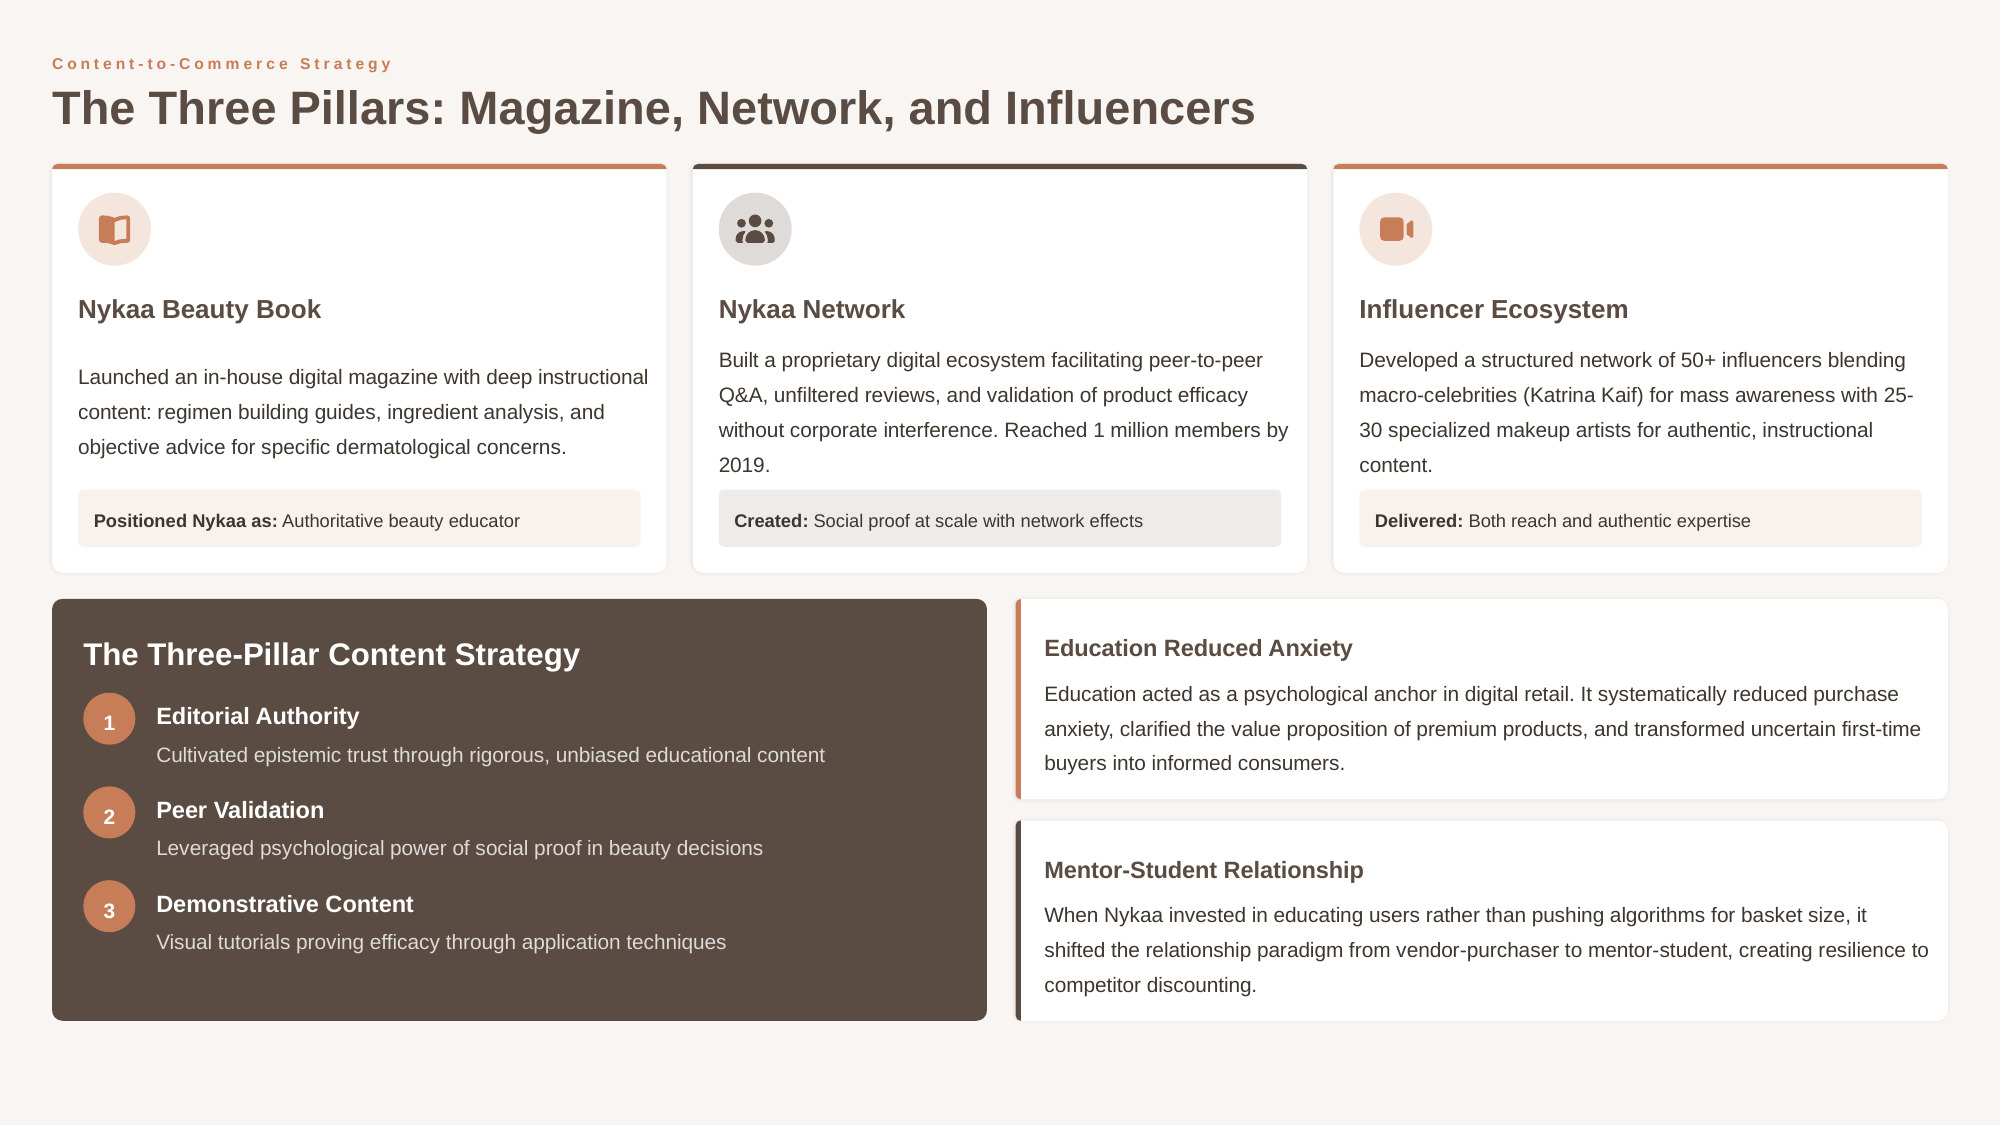

Content-to-Commerce Strategy
The Three Pillars: Magazine, Network, and Influencers

Nykaa Beauty Book
Nykaa Network
Influencer Ecosystem
Launched an in-house digital magazine with deep instructional content: regimen building guides, ingredient analysis, and objective advice for specific dermatological concerns.
Built a proprietary digital ecosystem facilitating peer-to-peer Q&A, unfiltered reviews, and validation of product efficacy without corporate interference. Reached 1 million members by 2019.
Developed a structured network of 50+ influencers blending macro-celebrities (Katrina Kaif) for mass awareness with 25-30 specialized makeup artists for authentic, instructional content.

Positioned Nykaa as: Authoritative beauty educator
Created: Social proof at scale with network effects
Delivered: Both reach and authentic expertise

Education Reduced Anxiety
The Three-Pillar Content Strategy
Education acted as a psychological anchor in digital retail. It systematically reduced purchase anxiety, clarified the value proposition of premium products, and transformed uncertain first-time buyers into informed consumers.
1

Editorial Authority
Cultivated epistemic trust through rigorous, unbiased educational content
2

Peer Validation

Leveraged psychological power of social proof in beauty decisions
Mentor-Student Relationship
3

Demonstrative Content
When Nykaa invested in educating users rather than pushing algorithms for basket size, it shifted the relationship paradigm from vendor-purchaser to mentor-student, creating resilience to competitor discounting.
Visual tutorials proving efficacy through application techniques